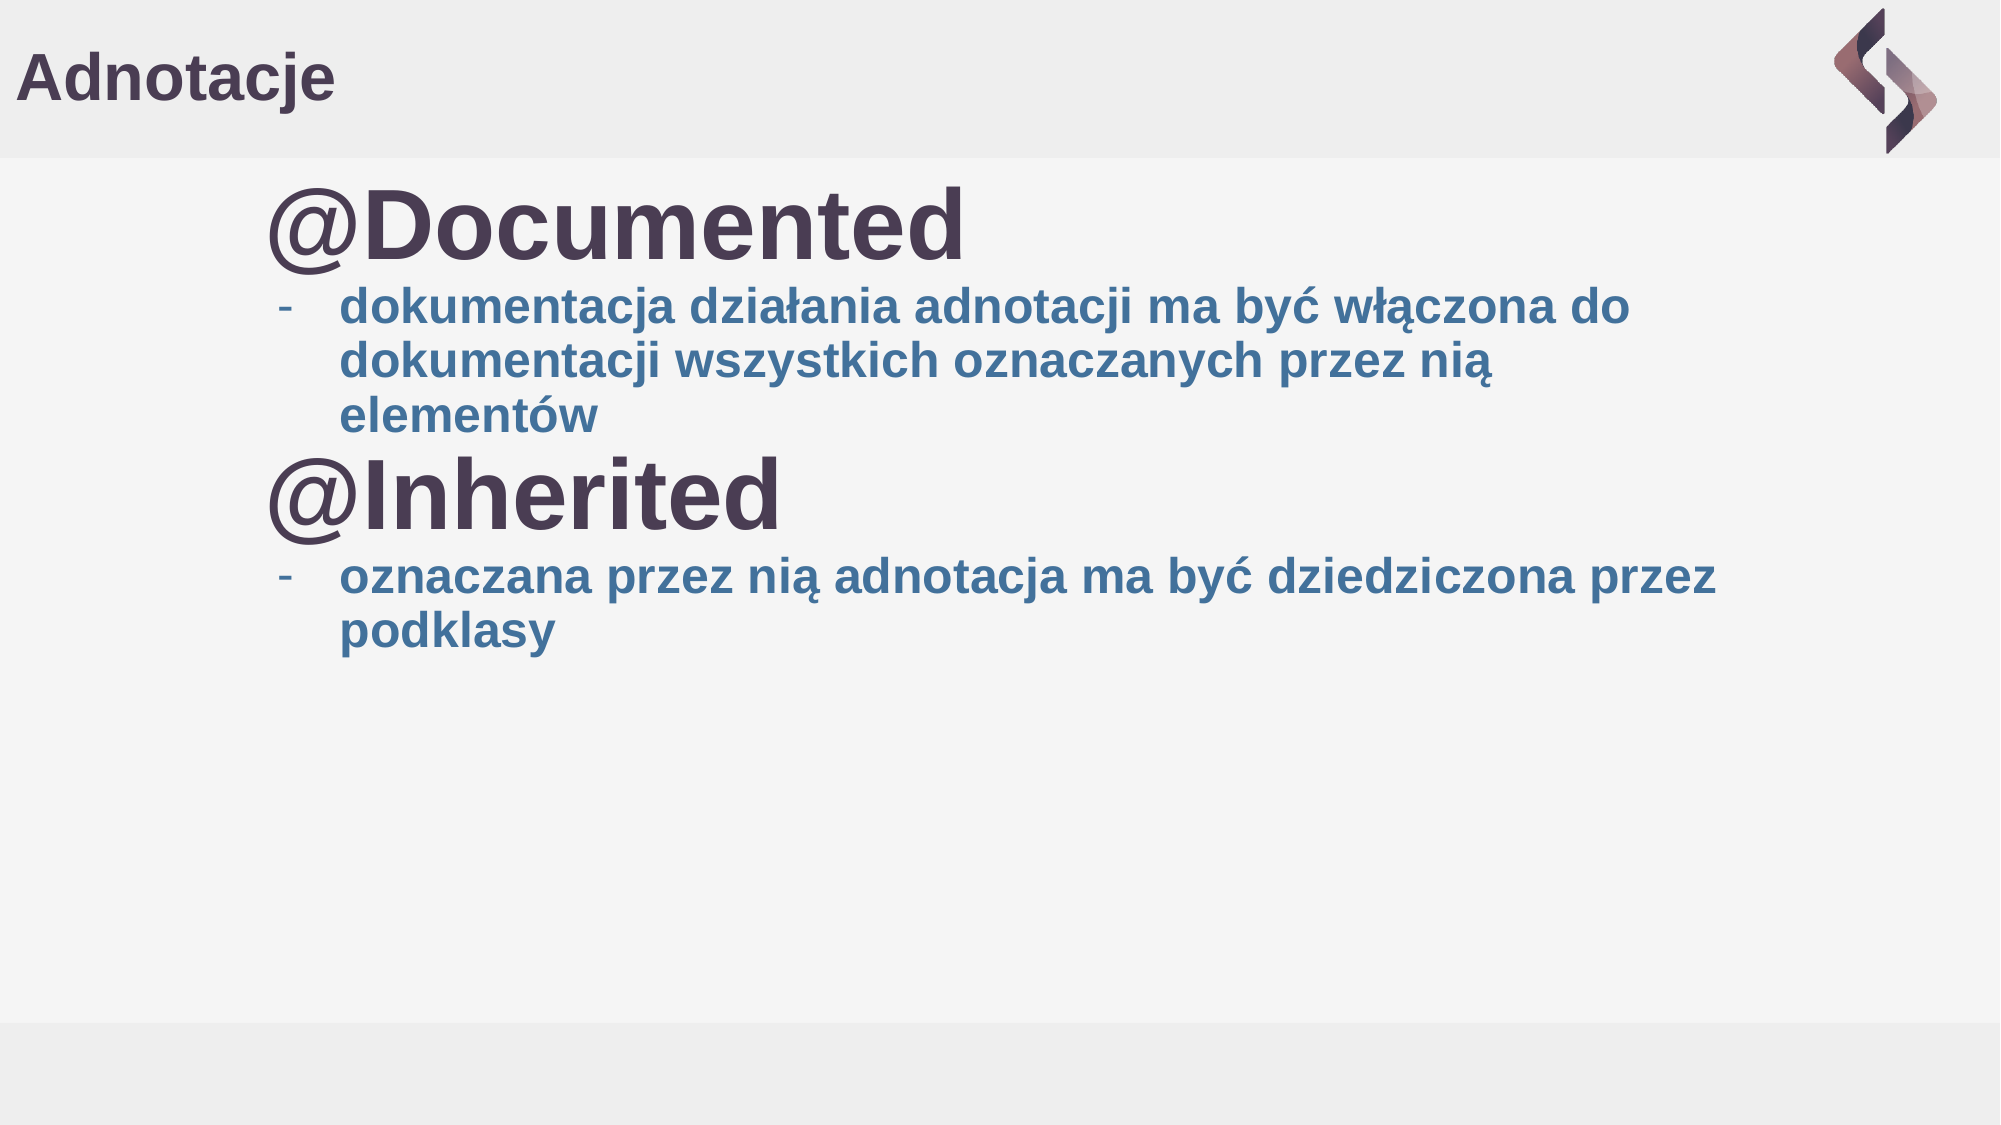

# Adnotacje
@Documented
dokumentacja działania adnotacji ma być włączona do dokumentacji wszystkich oznaczanych przez nią elementów
@Inherited
oznaczana przez nią adnotacja ma być dziedziczona przez podklasy